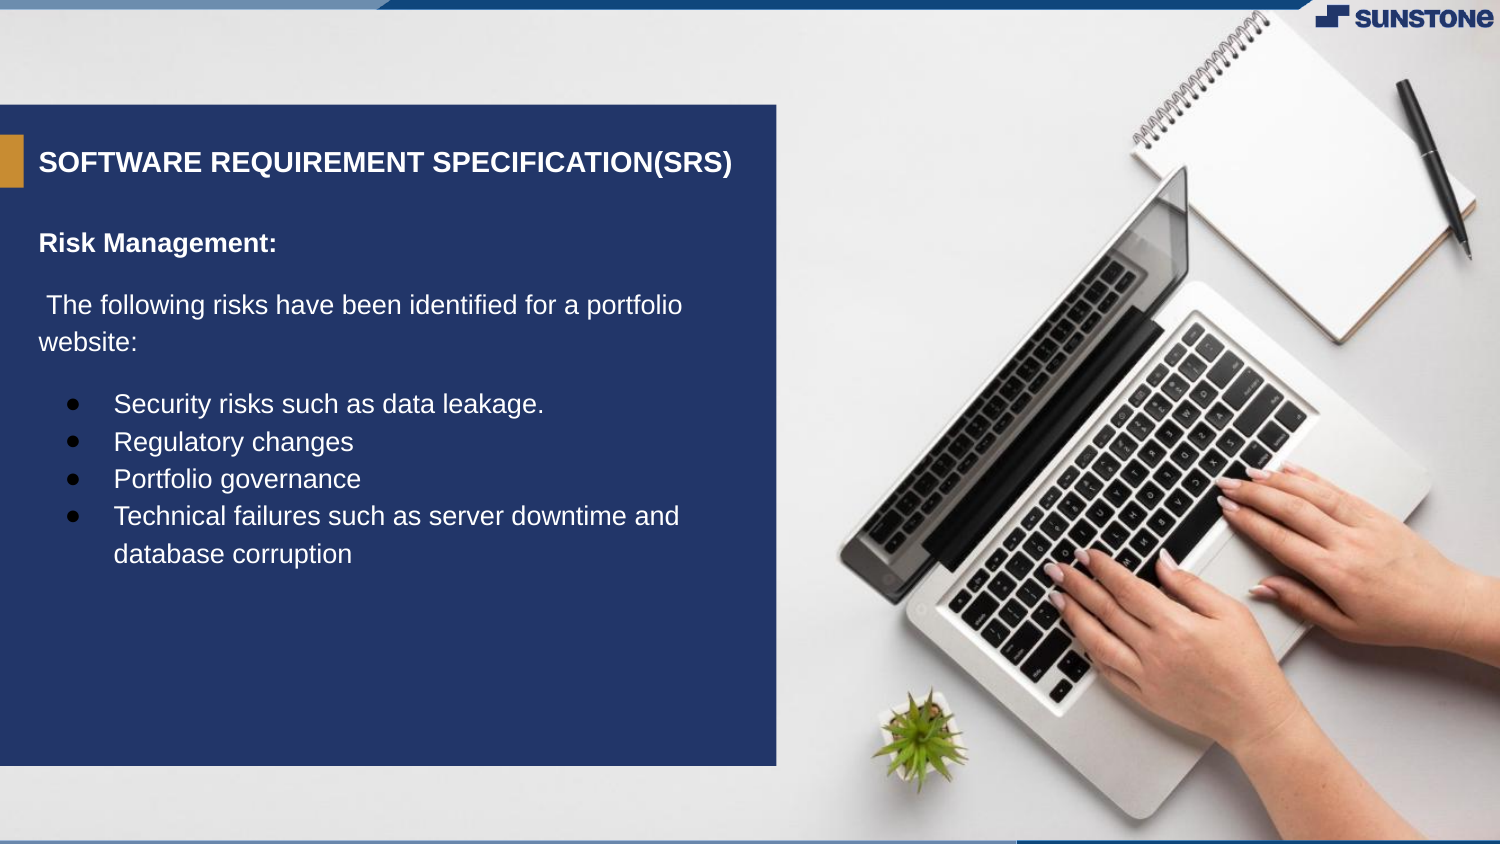

# SOFTWARE REQUIREMENT SPECIFICATION(SRS)
Risk Management:
 The following risks have been identified for a portfolio website:
Security risks such as data leakage.
Regulatory changes
Portfolio governance
Technical failures such as server downtime and database corruption